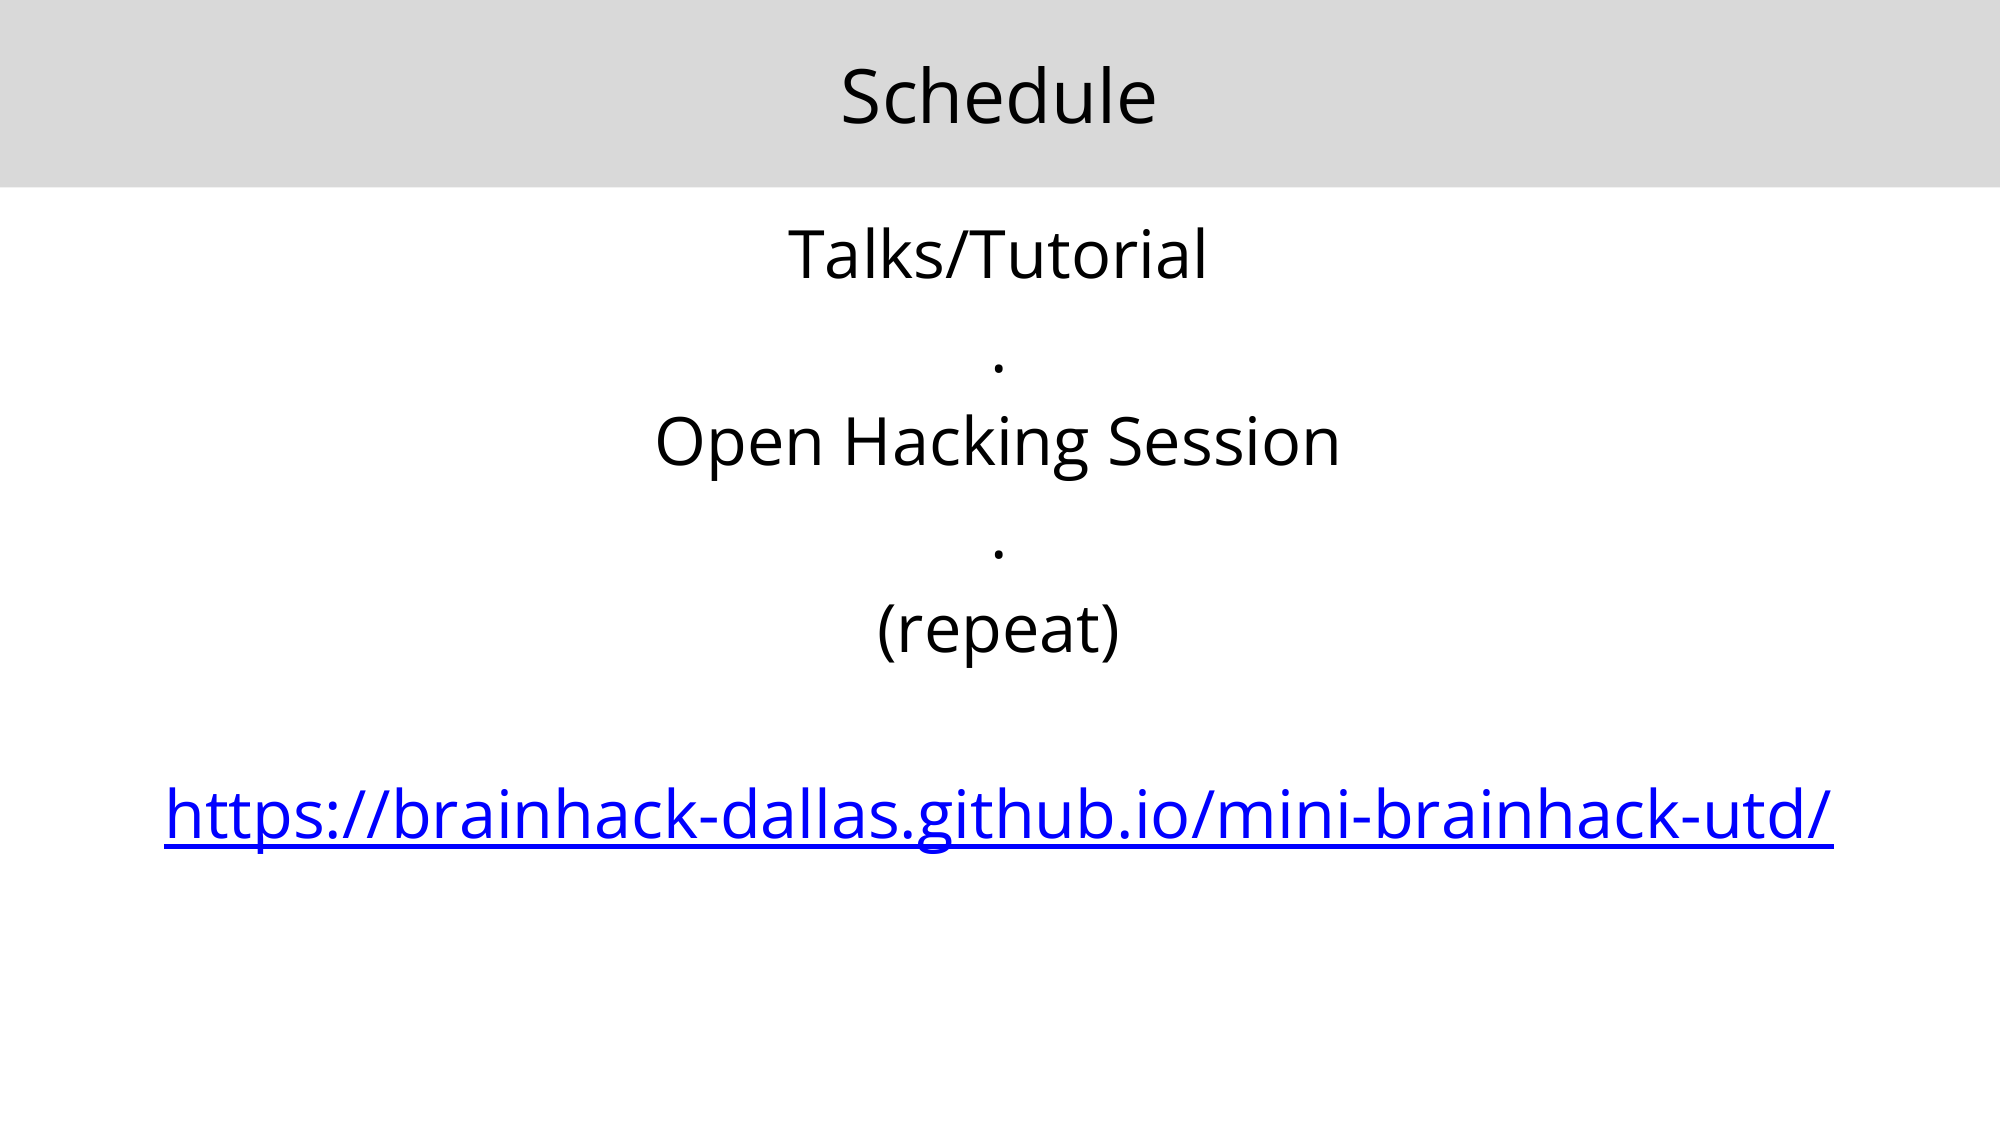

# Schedule
Talks/Tutorial
.
Open Hacking Session
.
(repeat)

https://brainhack-dallas.github.io/mini-brainhack-utd/